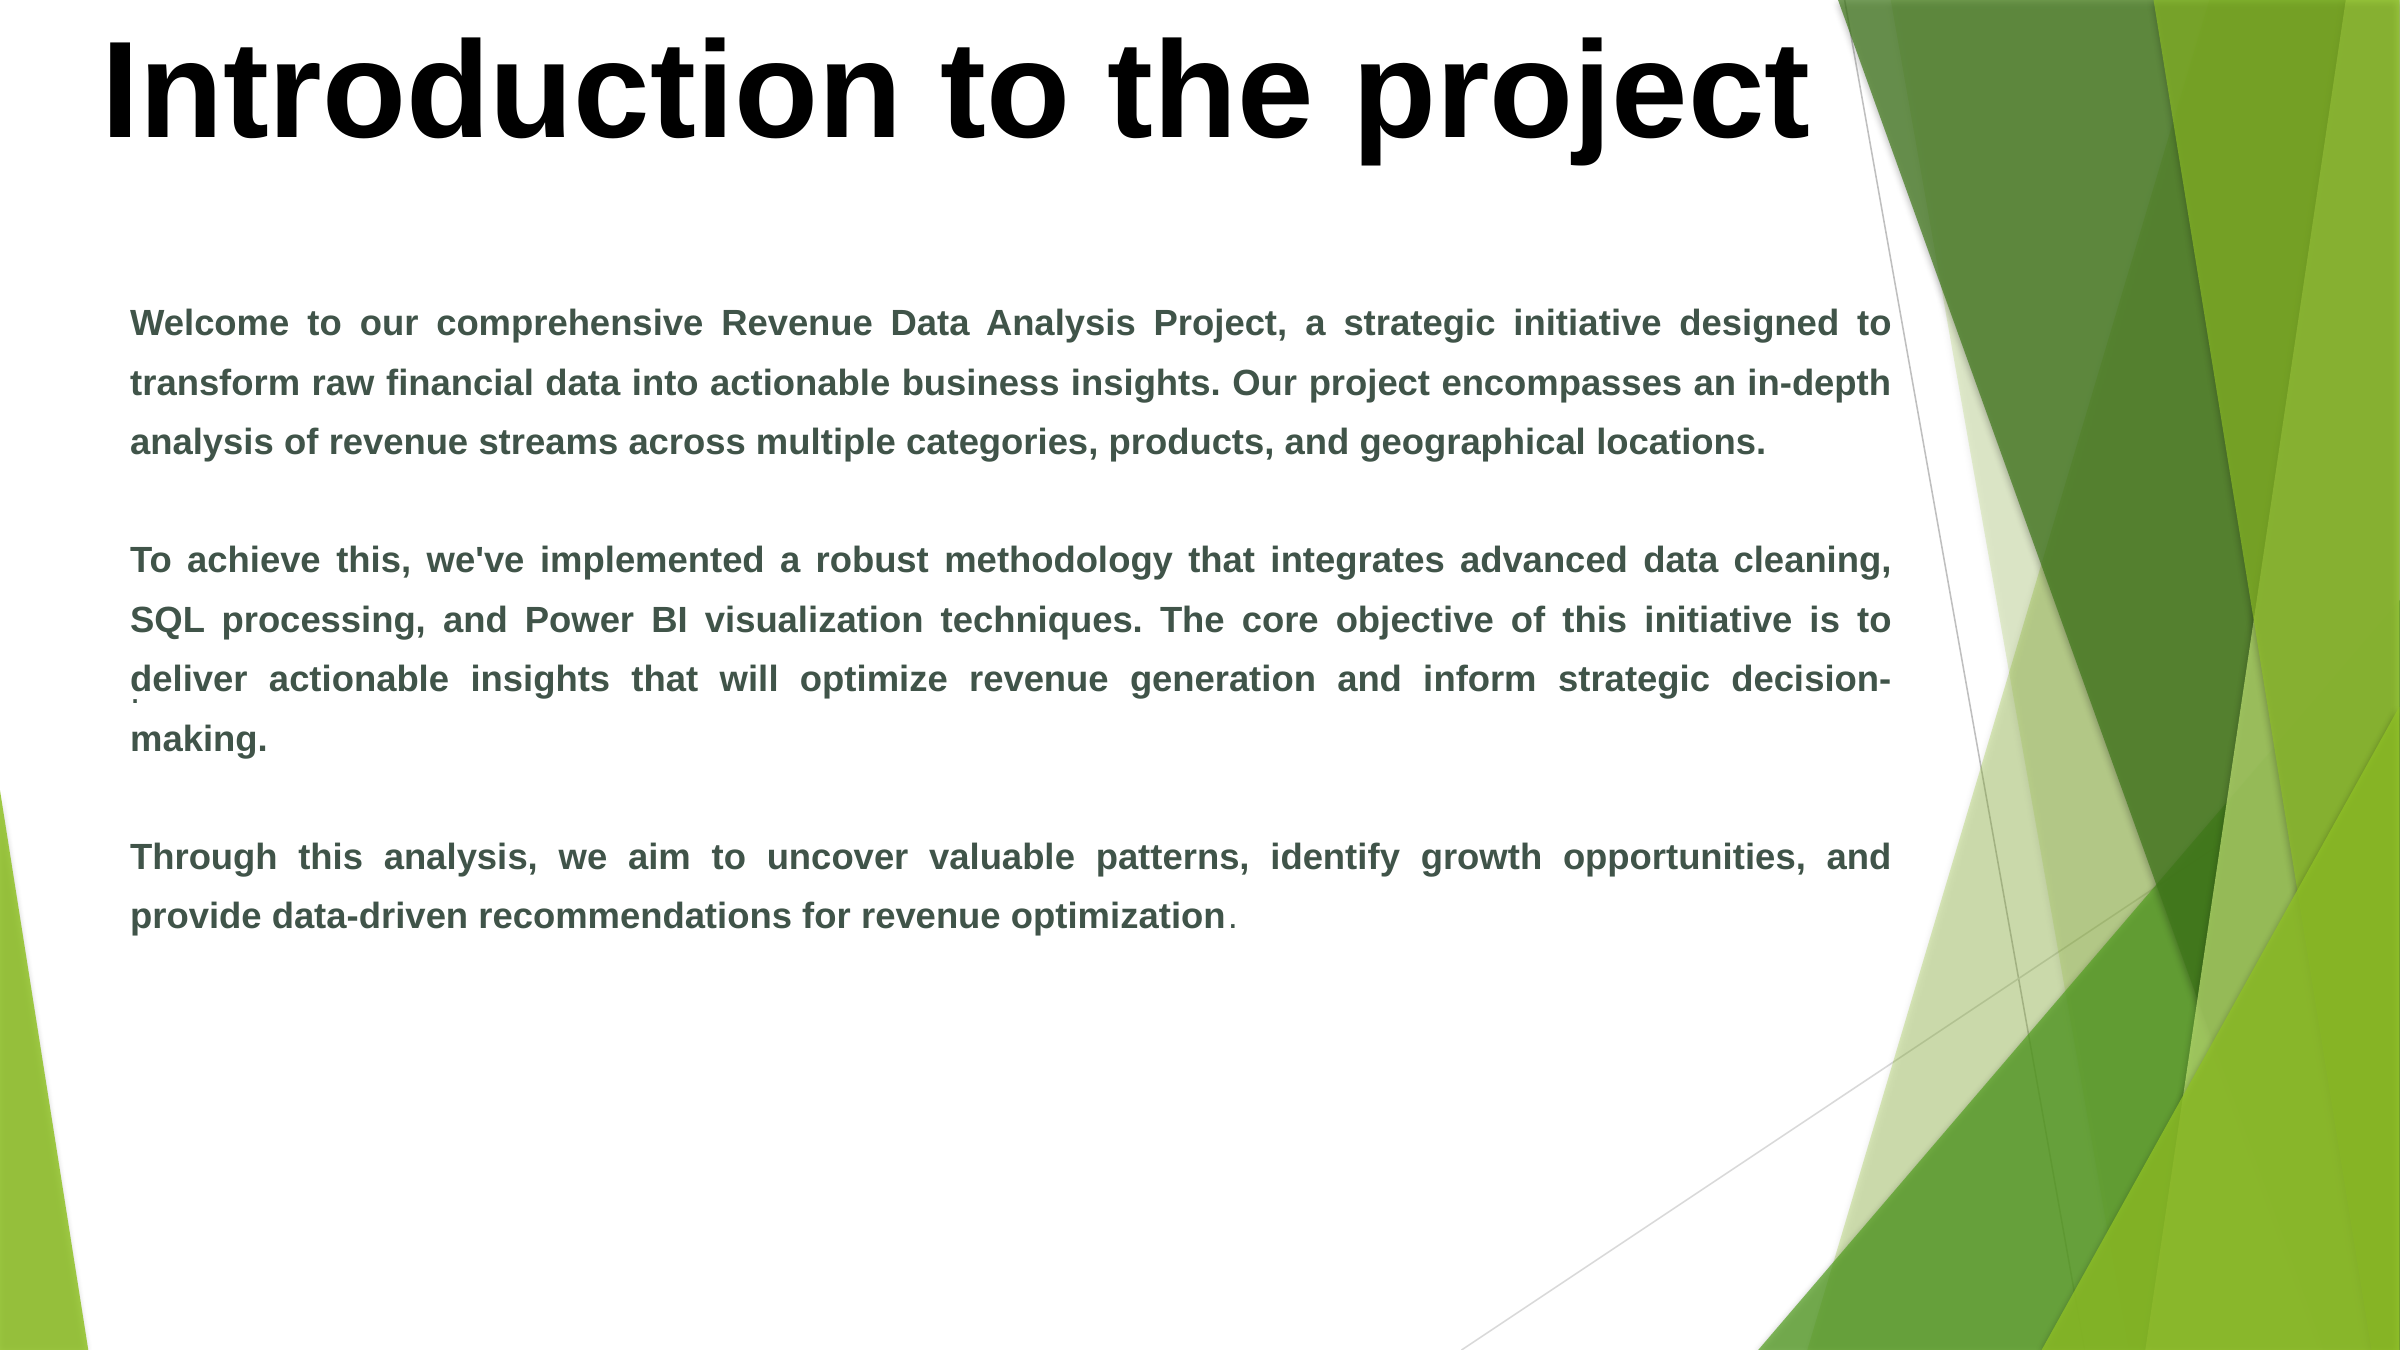

Introduction to the project
Welcome to our comprehensive Revenue Data Analysis Project, a strategic initiative designed to transform raw financial data into actionable business insights. Our project encompasses an in-depth analysis of revenue streams across multiple categories, products, and geographical locations.

To achieve this, we've implemented a robust methodology that integrates advanced data cleaning, SQL processing, and Power BI visualization techniques. The core objective of this initiative is to deliver actionable insights that will optimize revenue generation and inform strategic decision-making.

Through this analysis, we aim to uncover valuable patterns, identify growth opportunities, and provide data-driven recommendations for revenue optimization.

.